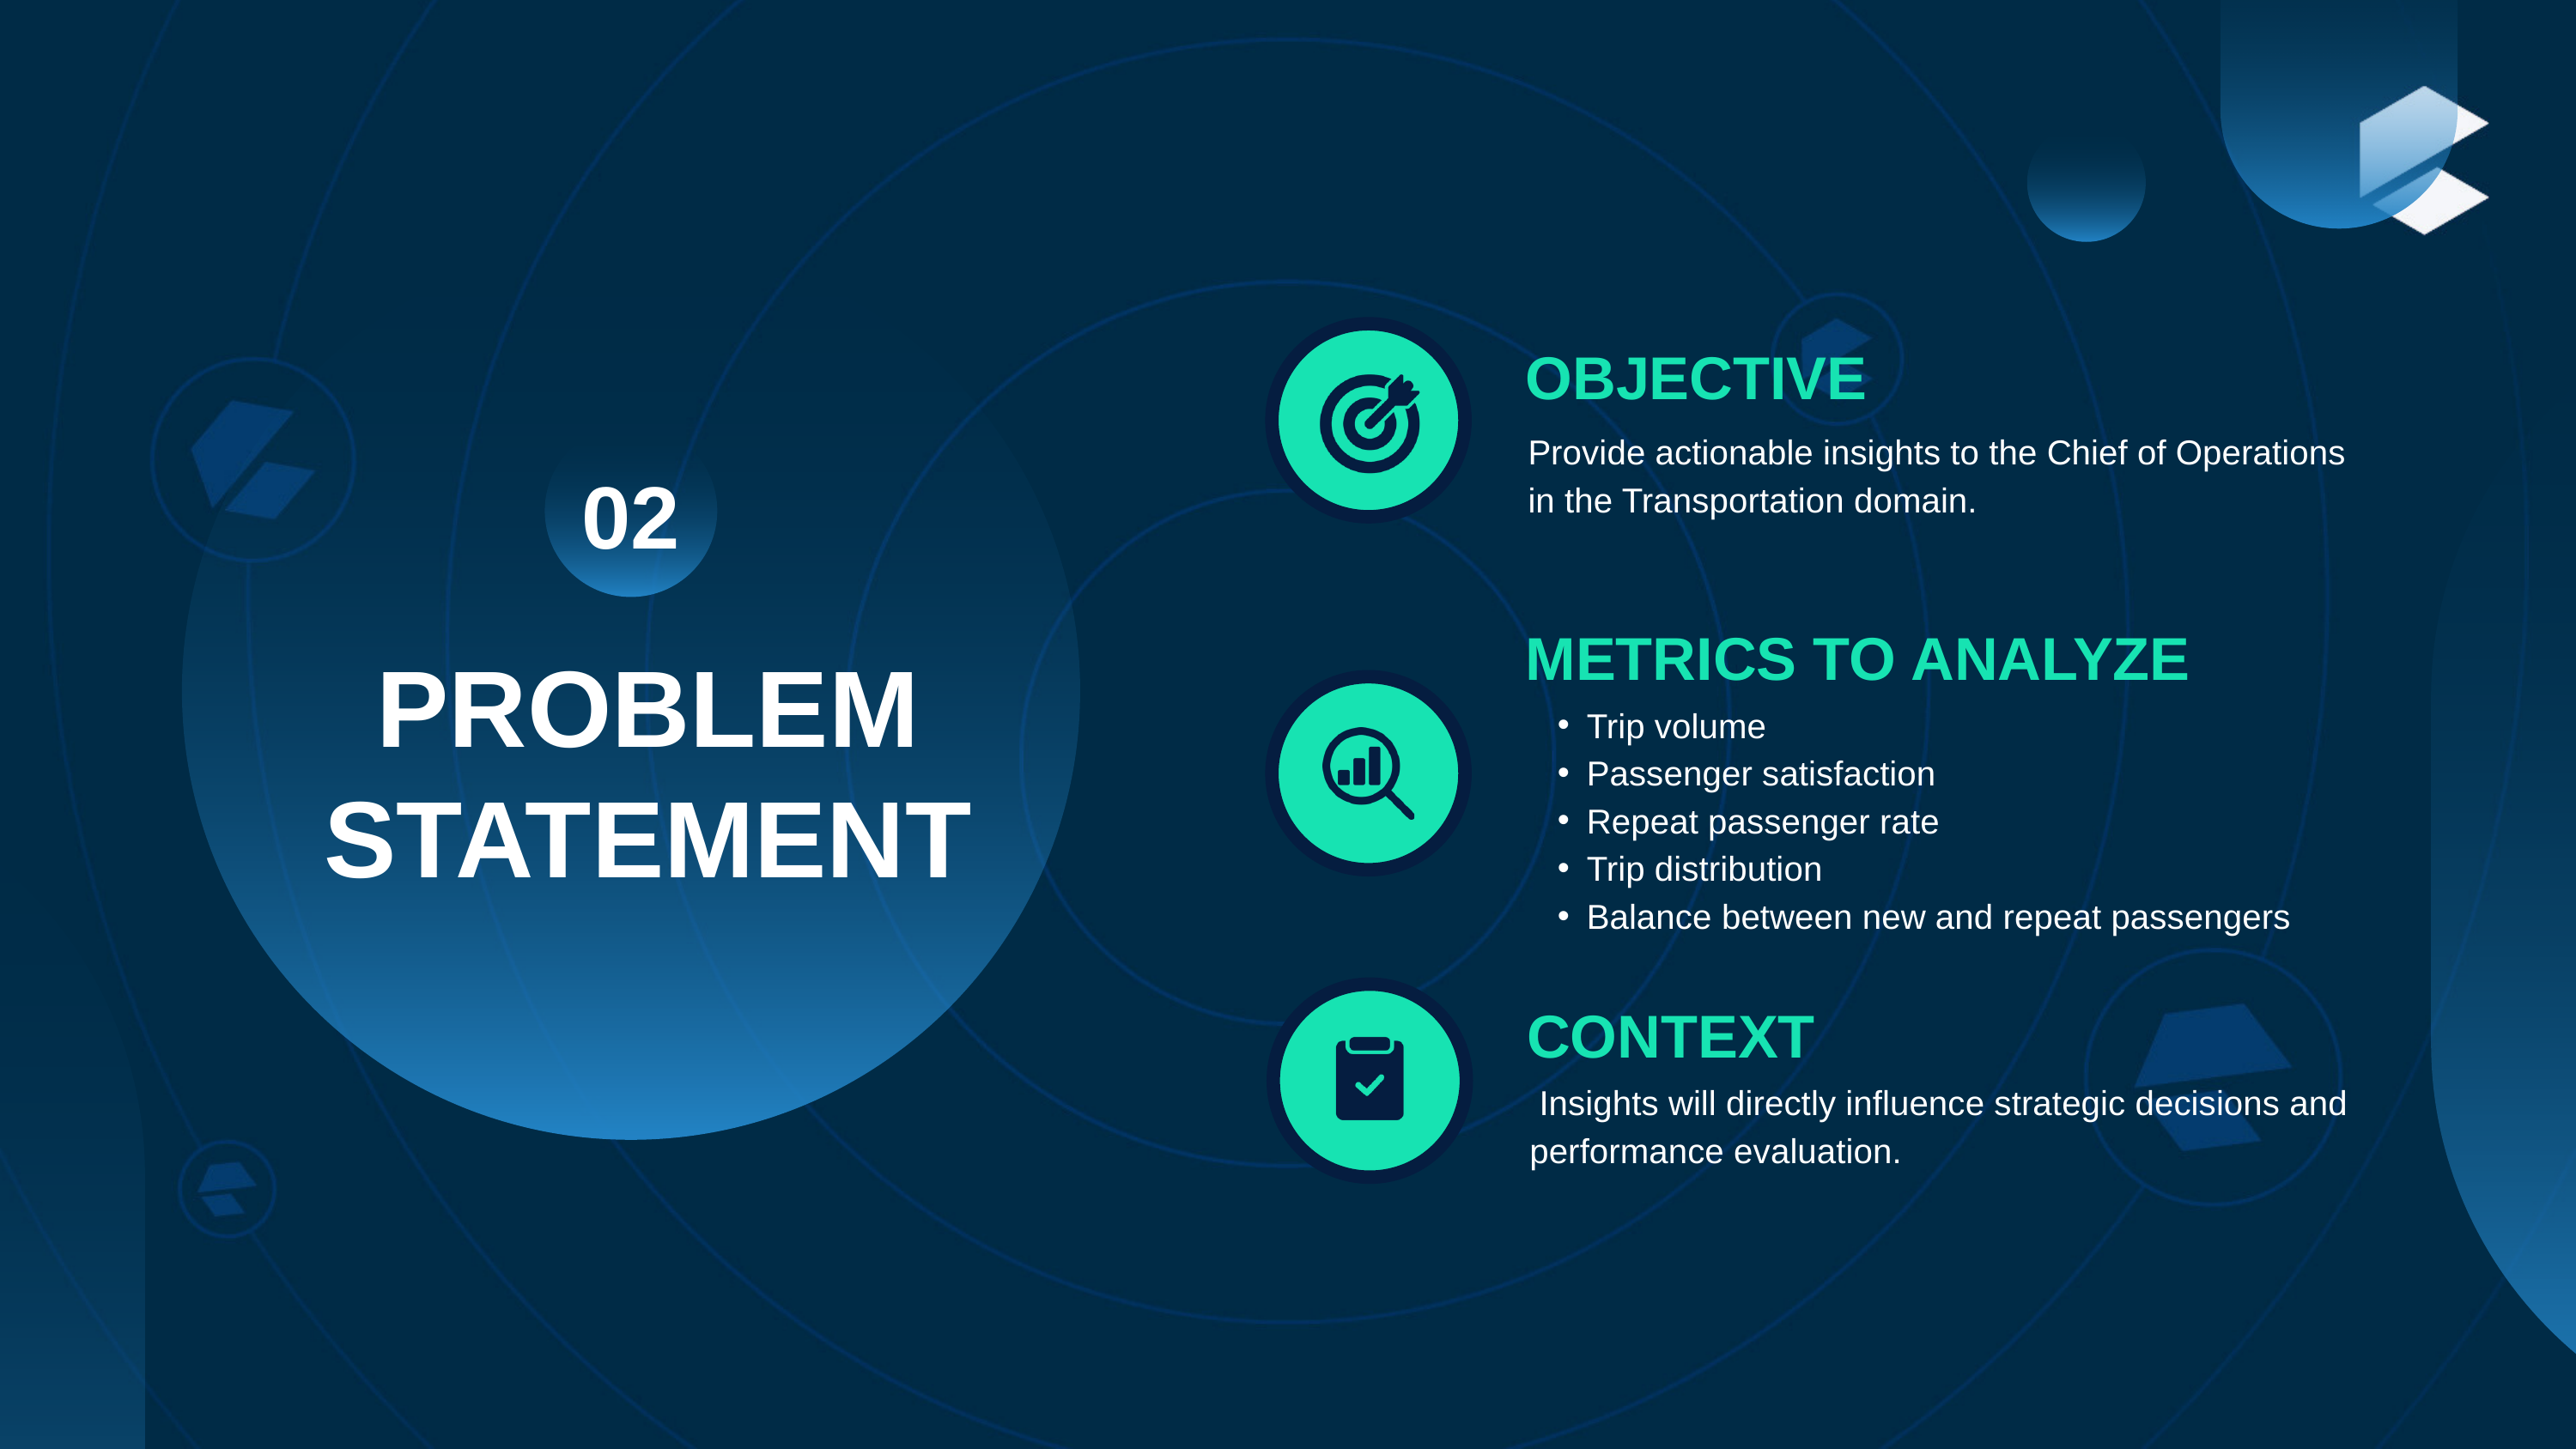

OBJECTIVE

Provide actionable insights to the Chief of Operations in the Transportation domain.

02
METRICS TO ANALYZE
PROBLEM STATEMENT

Trip volume
Passenger satisfaction
Repeat passenger rate
Trip distribution
Balance between new and repeat passengers

CONTEXT

 Insights will directly influence strategic decisions and performance evaluation.